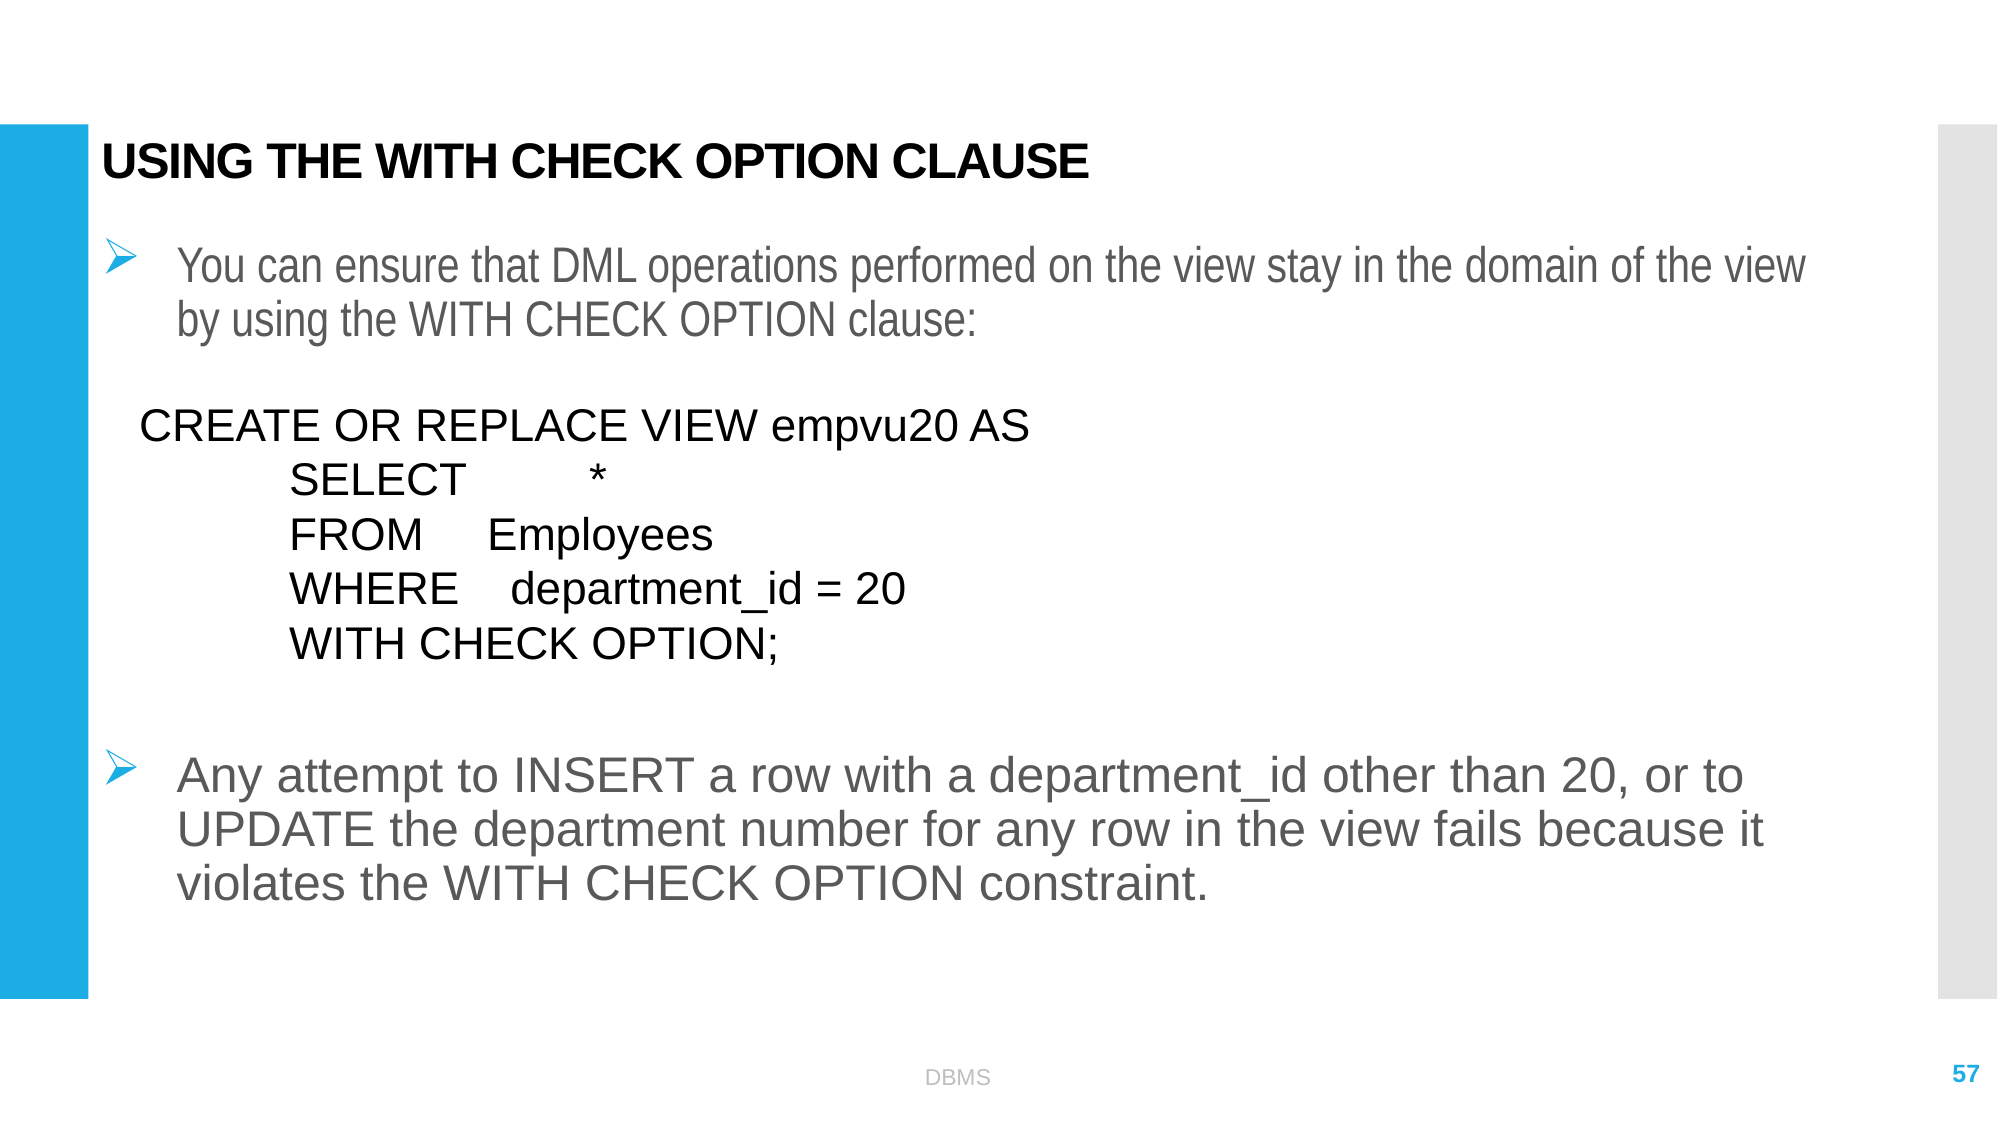

# USING THE WITH CHECK OPTION CLAUSE
You can ensure that DML operations performed on the view stay in the domain of the view by using the WITH CHECK OPTION clause:

CREATE OR REPLACE VIEW empvu20 AS
	SELECT	*
   	FROM     Employees
   	WHERE    department_id = 20
   	WITH CHECK OPTION;

Any attempt to INSERT a row with a department_id other than 20, or to UPDATE the department number for any row in the view fails because it violates the WITH CHECK OPTION constraint.

57
DBMS